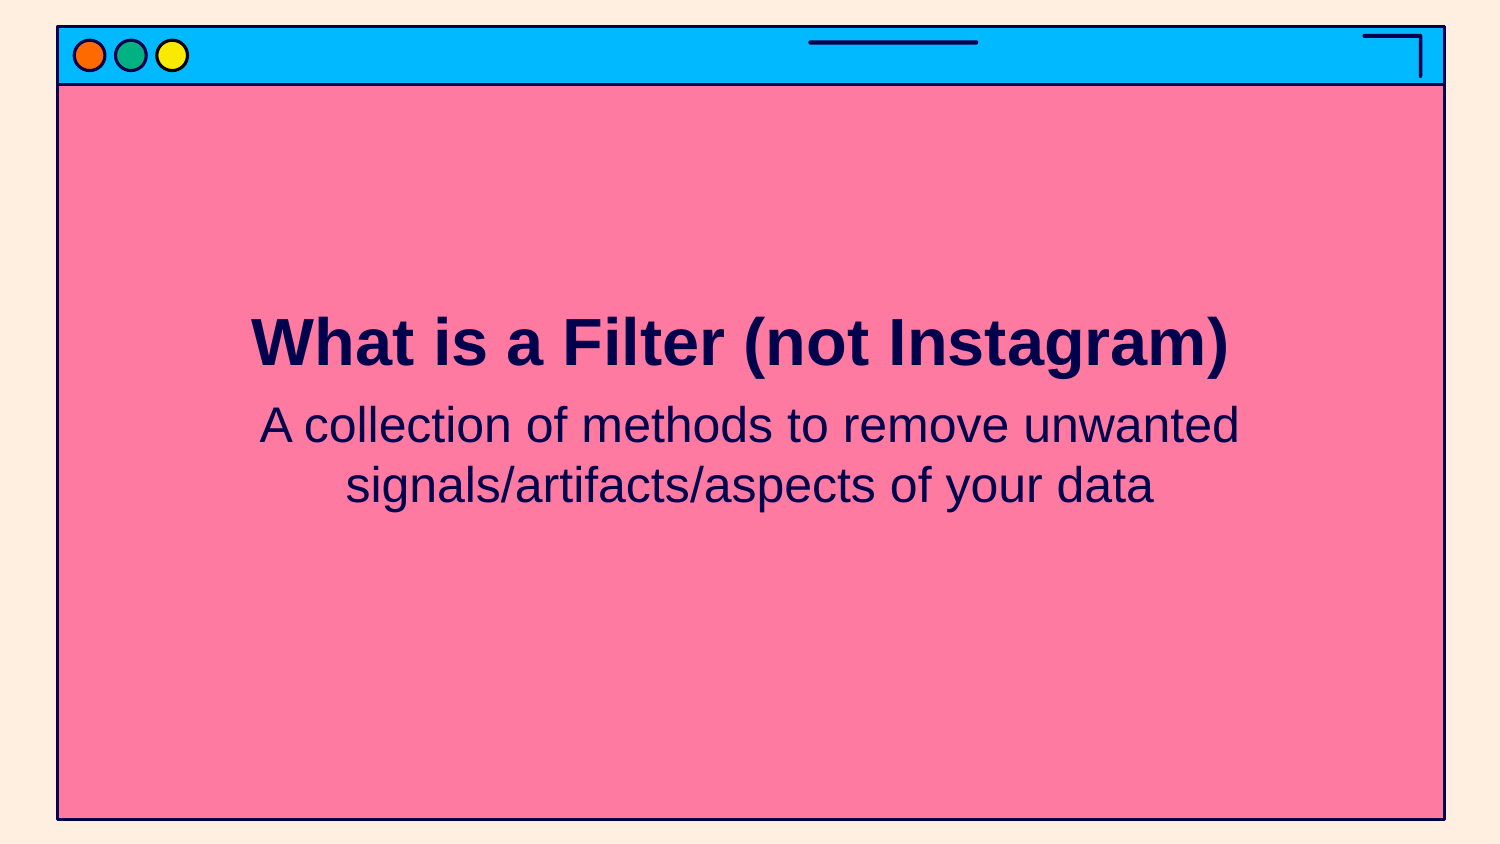

# What is a Filter (not Instagram)
A collection of methods to remove unwanted signals/artifacts/aspects of your data